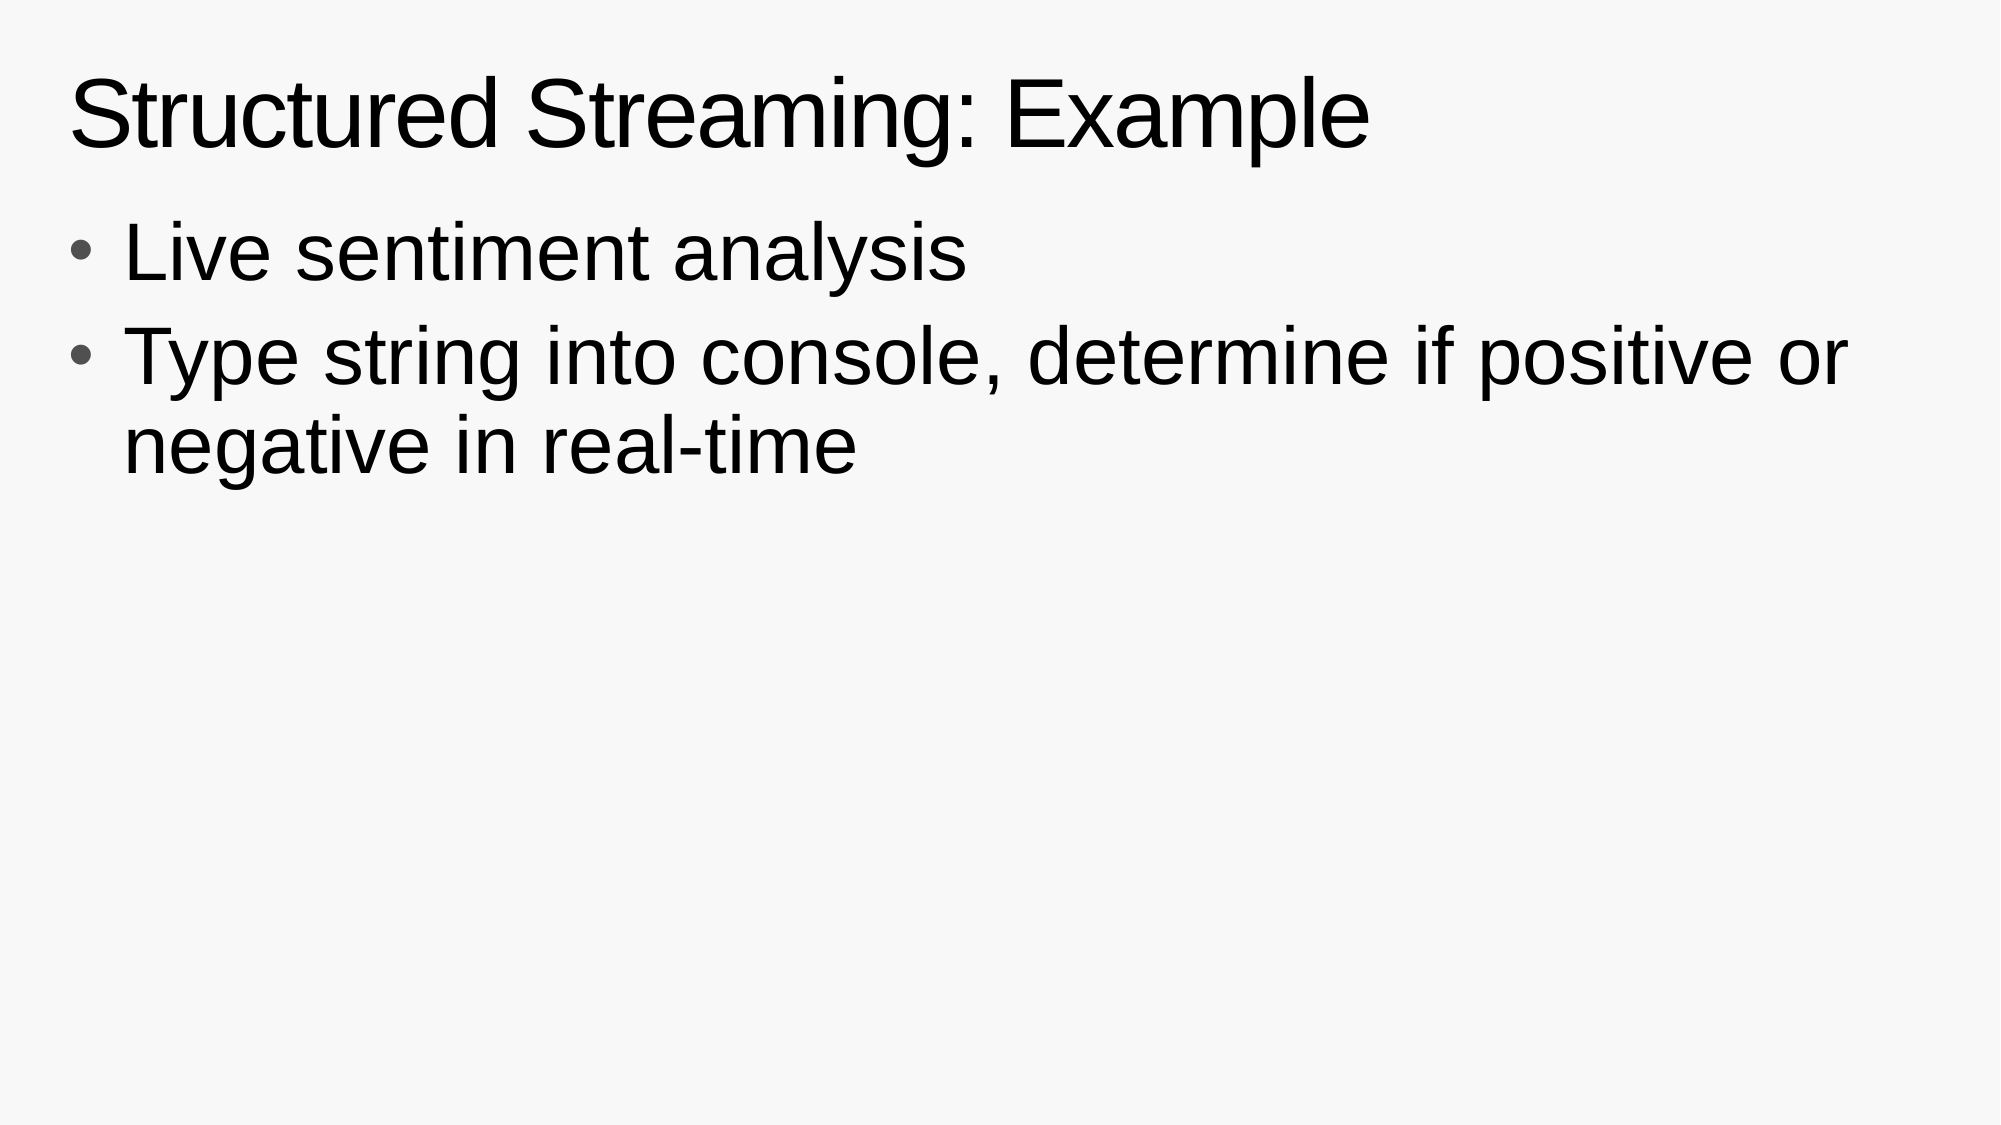

# Structured Streaming: Example
Live sentiment analysis
Type string into console, determine if positive or negative in real-time